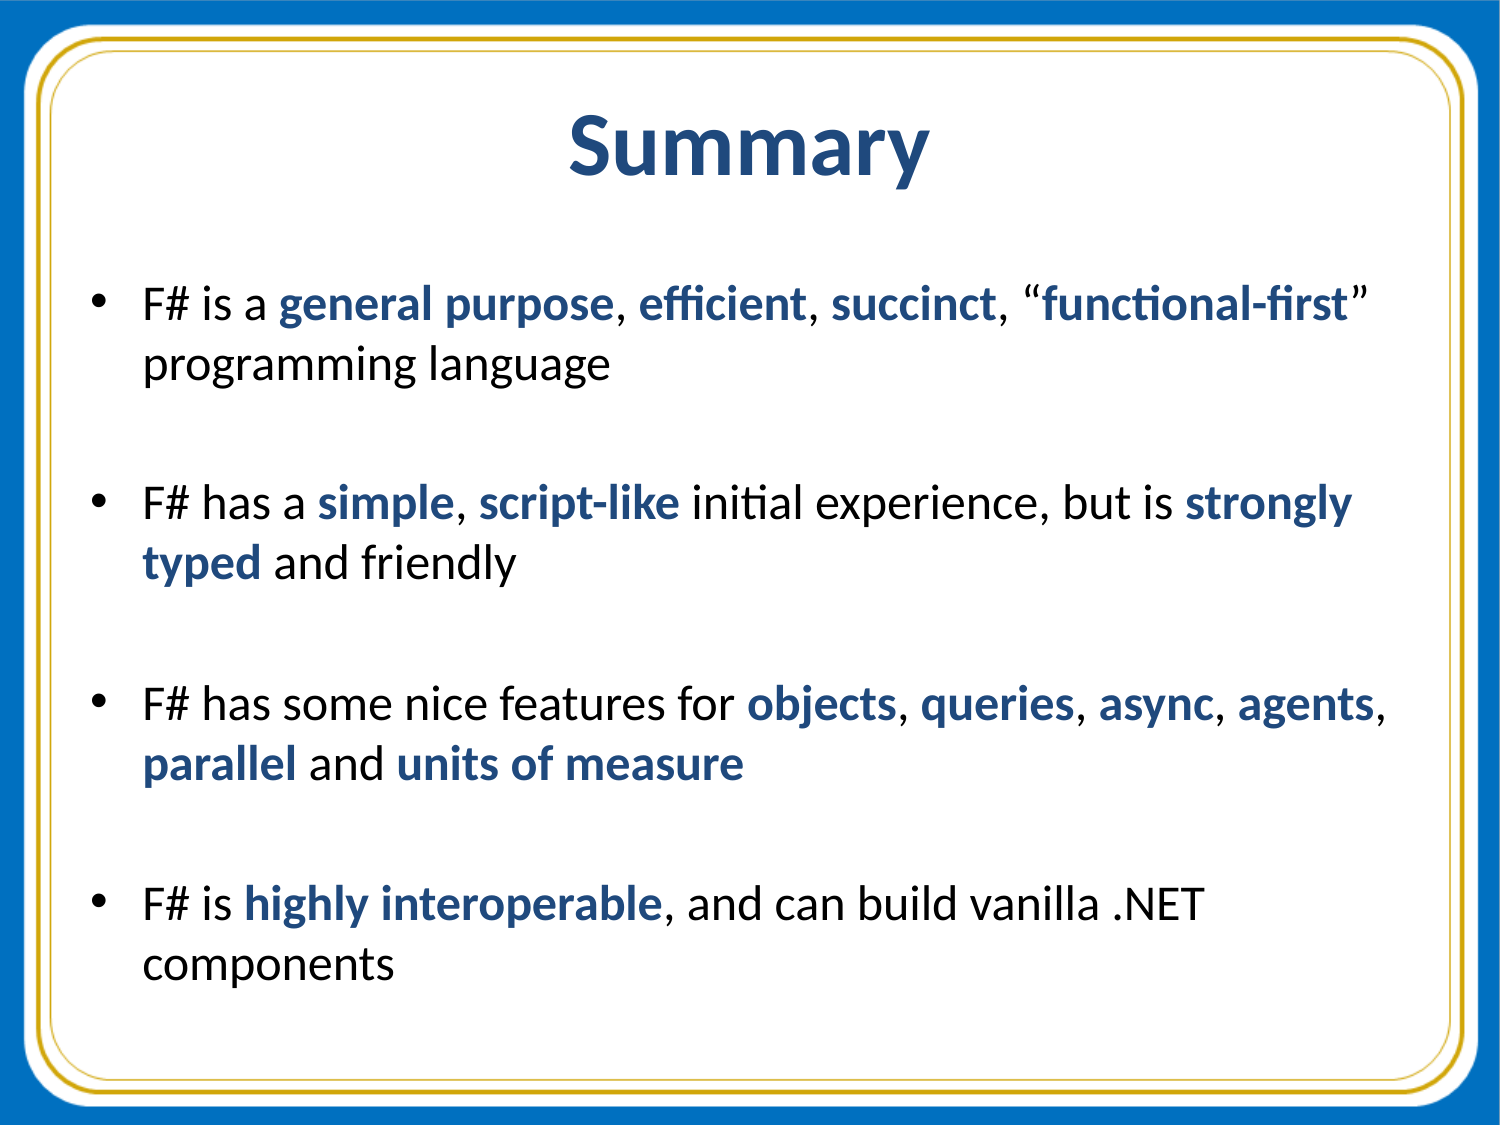

# Summary
F# is a general purpose, efficient, succinct, “functional-first”  programming language

F# has a simple, script-like initial experience, but is strongly typed and friendly

F# has some nice features for objects, queries, async, agents, parallel and units of measure

F# is highly interoperable, and can build vanilla .NET components